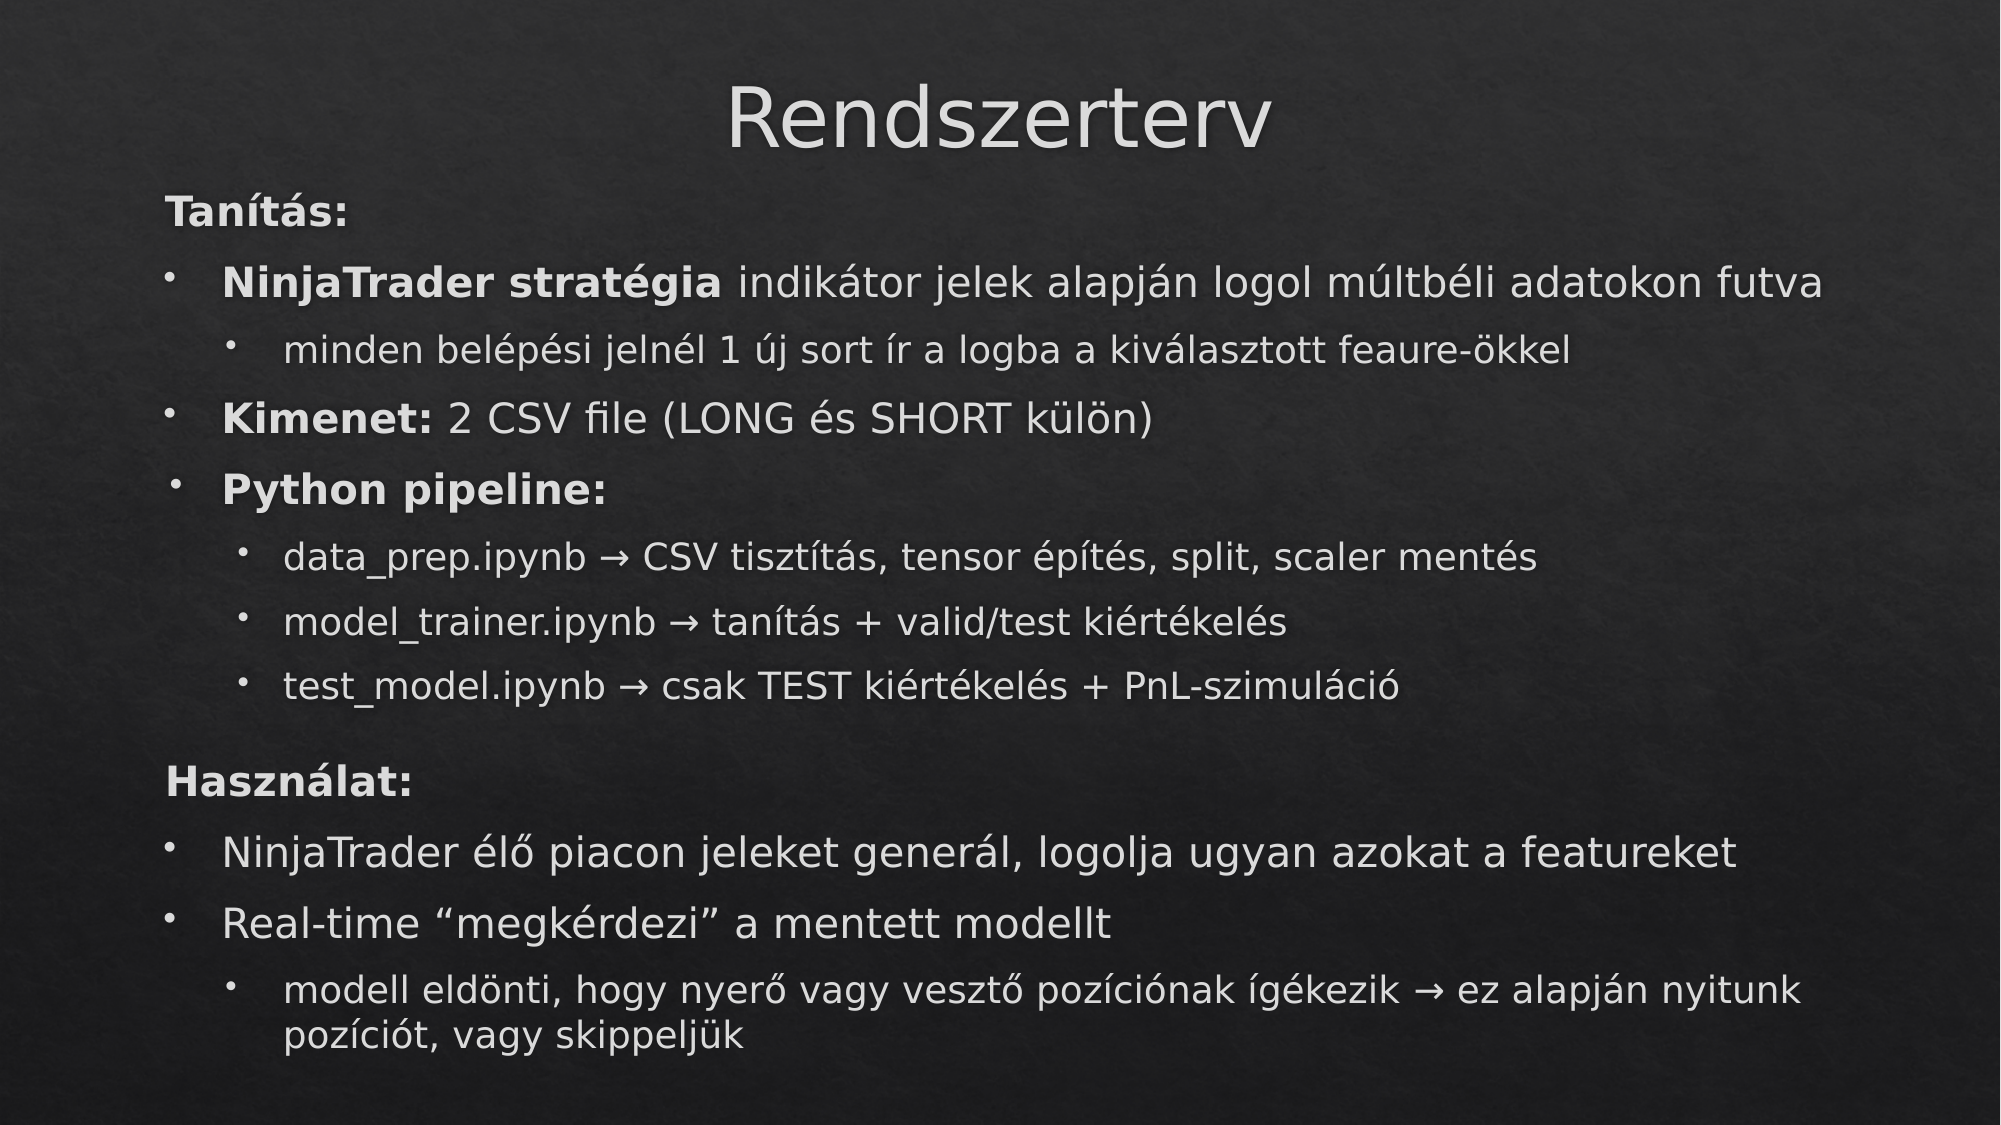

# Rendszerterv
Tanítás:
NinjaTrader stratégia indikátor jelek alapján logol múltbéli adatokon futva
minden belépési jelnél 1 új sort ír a logba a kiválasztott feaure-ökkel
Kimenet: 2 CSV file (LONG és SHORT külön)
Python pipeline:
data_prep.ipynb → CSV tisztítás, tensor építés, split, scaler mentés
model_trainer.ipynb → tanítás + valid/test kiértékelés
test_model.ipynb → csak TEST kiértékelés + PnL-szimuláció
Használat:
NinjaTrader élő piacon jeleket generál, logolja ugyan azokat a featureket
Real-time “megkérdezi” a mentett modellt
modell eldönti, hogy nyerő vagy vesztő pozíciónak ígékezik → ez alapján nyitunk pozíciót, vagy skippeljük